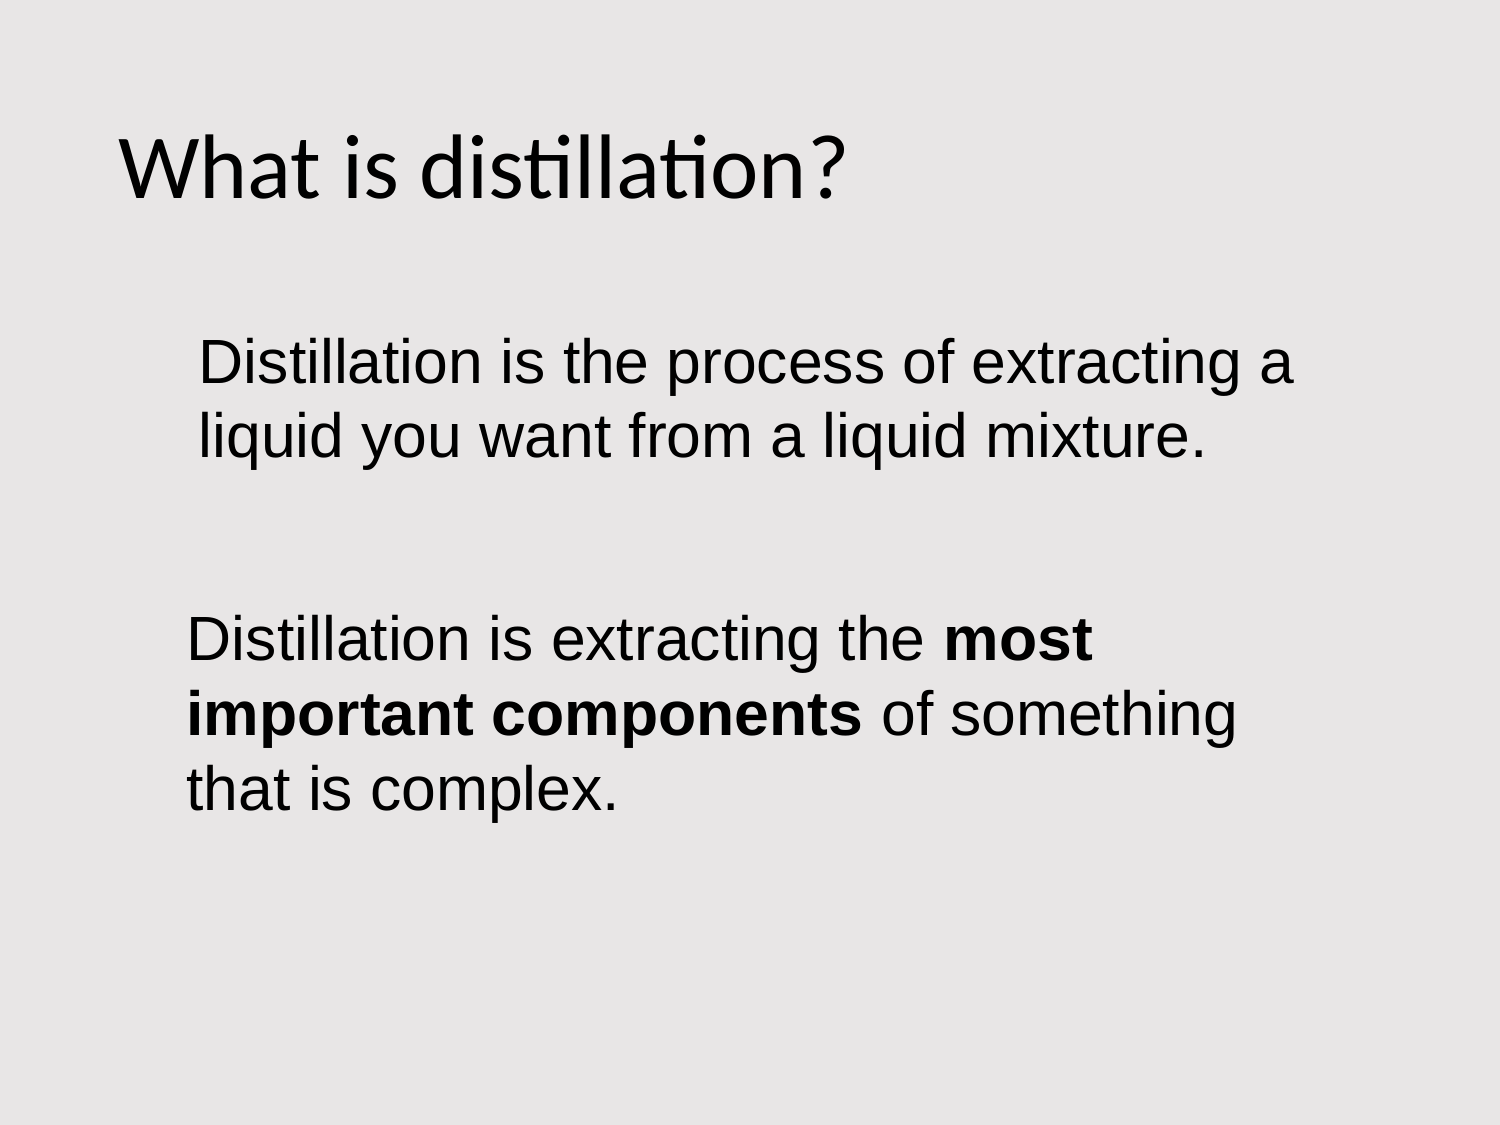

# What is distillation?
Distillation is the process of extracting a liquid you want from a liquid mixture.
Distillation is extracting the most important components of something that is complex.